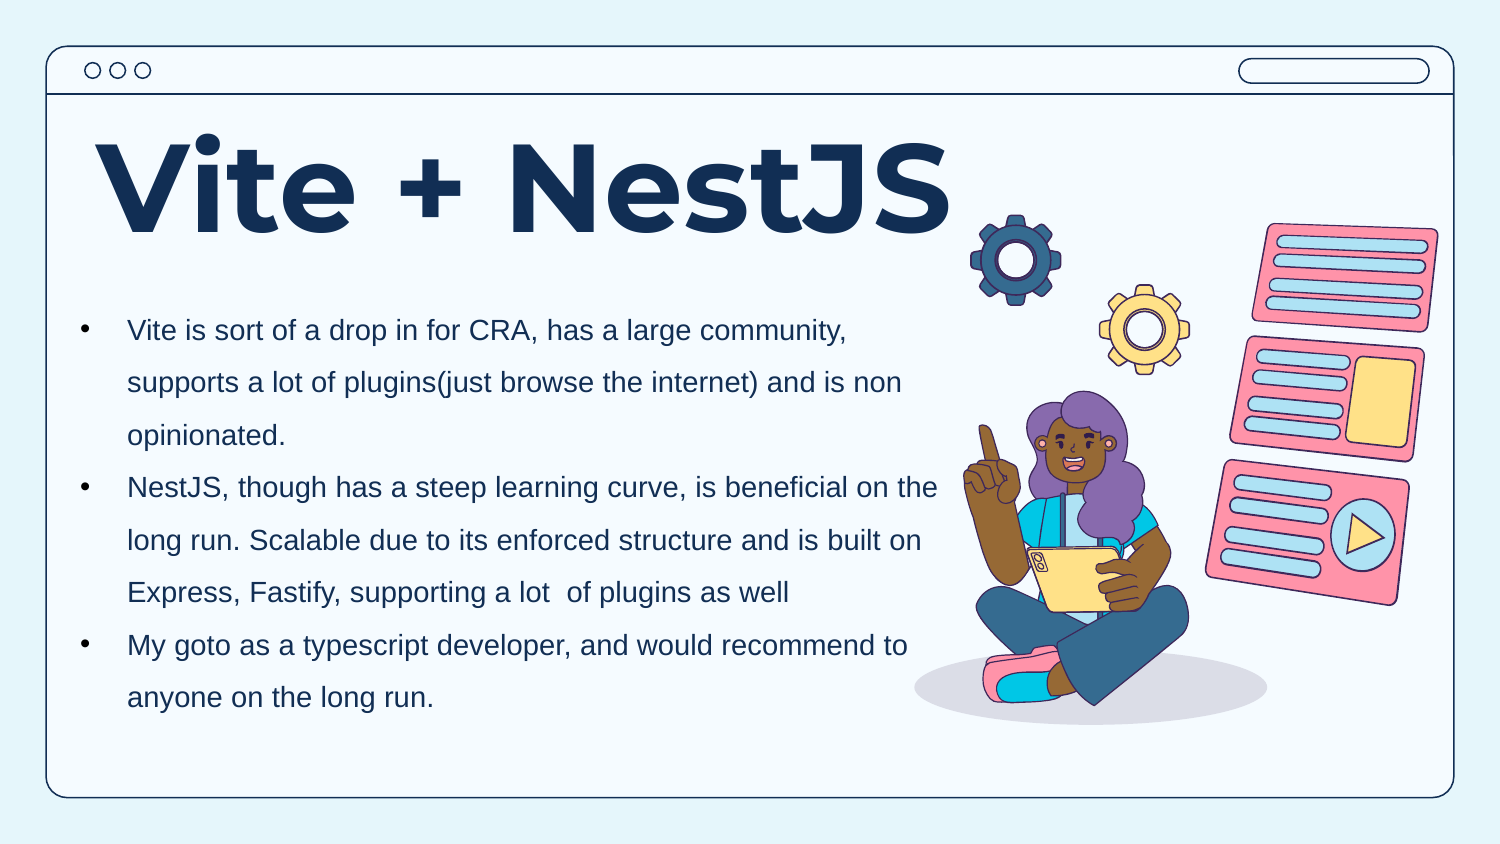

# Vite + NestJS
Vite is sort of a drop in for CRA, has a large community, supports a lot of plugins(just browse the internet) and is non opinionated.
NestJS, though has a steep learning curve, is beneficial on the long run. Scalable due to its enforced structure and is built on Express, Fastify, supporting a lot  of plugins as well
My goto as a typescript developer, and would recommend to anyone on the long run.